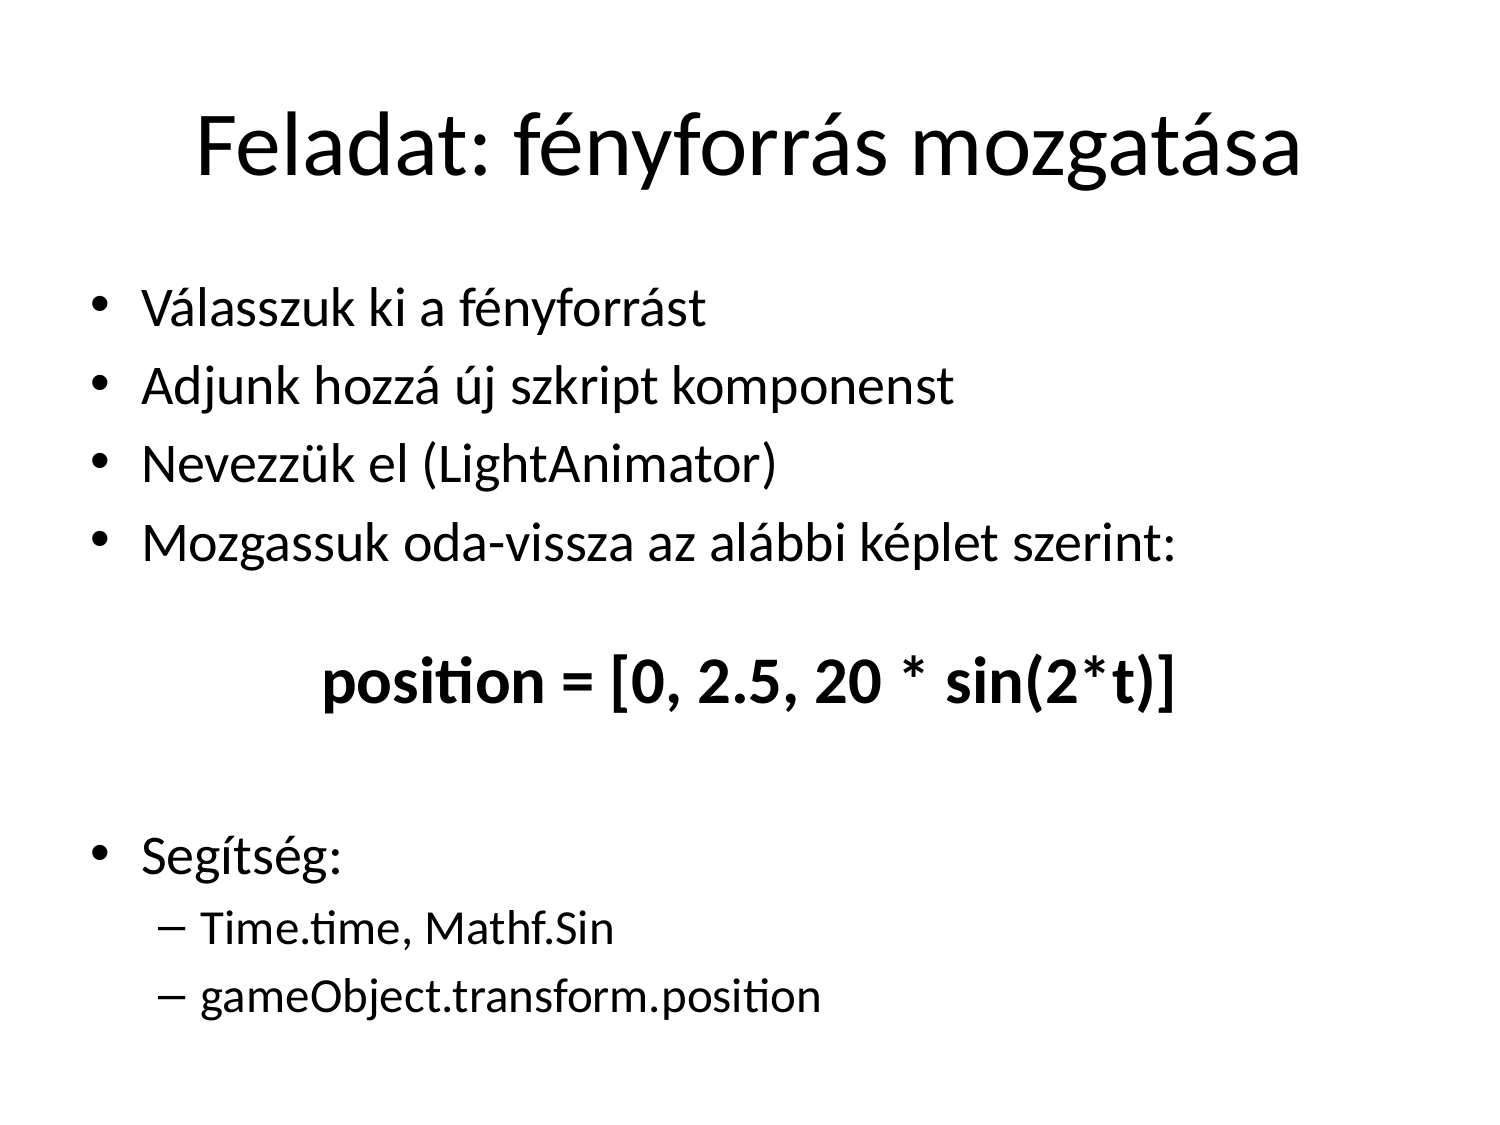

# Feladat: fényforrás mozgatása
Válasszuk ki a fényforrást
Adjunk hozzá új szkript komponenst
Nevezzük el (LightAnimator)
Mozgassuk oda-vissza az alábbi képlet szerint:

Segítség:
Time.time, Mathf.Sin
gameObject.transform.position

position = [0, 2.5, 20 * sin(2*t)]